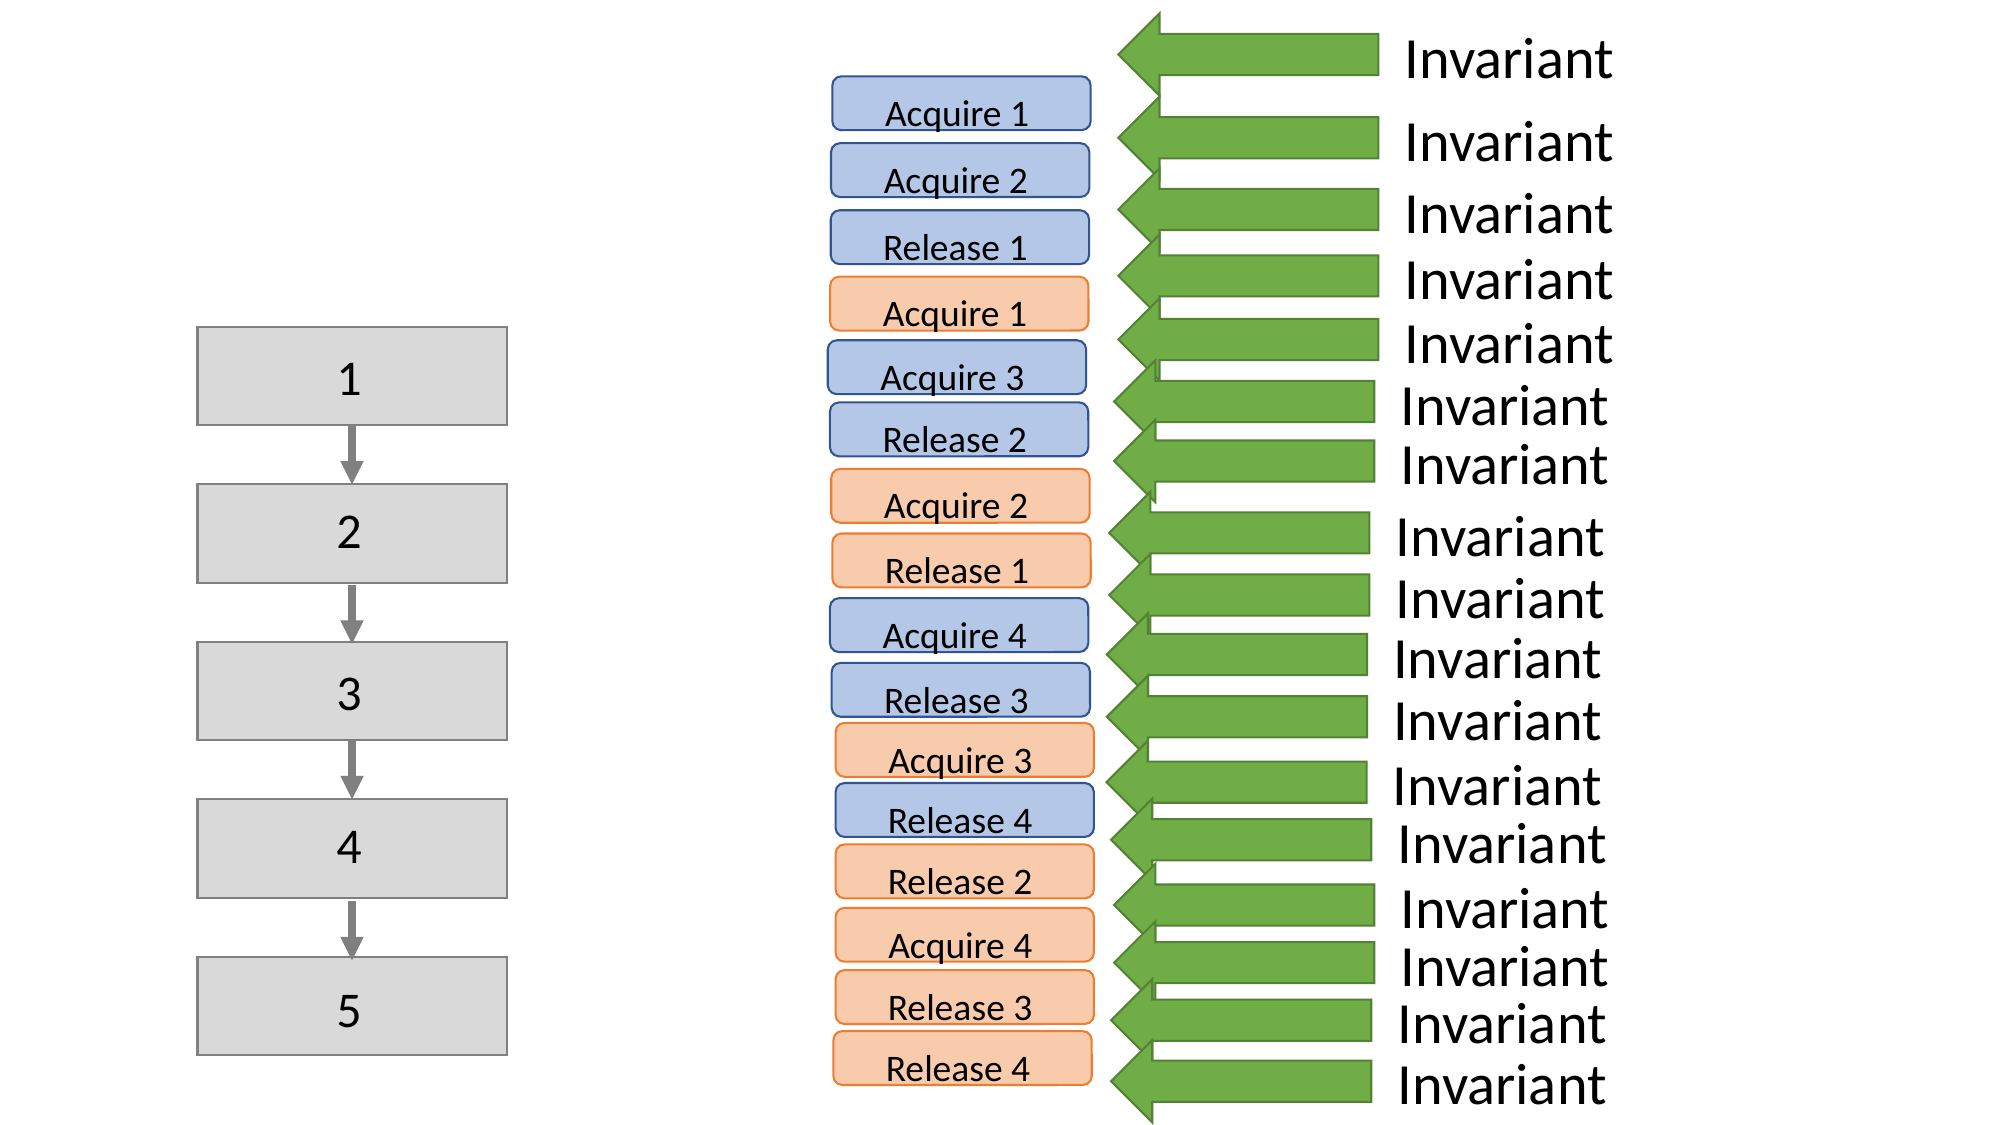

Invariant

Acquire 1

Acquire 2

Release 1

Acquire 1

Acquire 3

Release 2

Acquire 2

Release 1

Acquire 4

Release 3

Acquire 3

Release 4

Release 2

Acquire 4

Release 3

Release 4
Invariant

Invariant

Invariant

Invariant

1
Invariant

Invariant

Invariant

2
Invariant

Invariant

3
Invariant

Invariant

Invariant

4
Invariant

Invariant

5
Invariant

Invariant